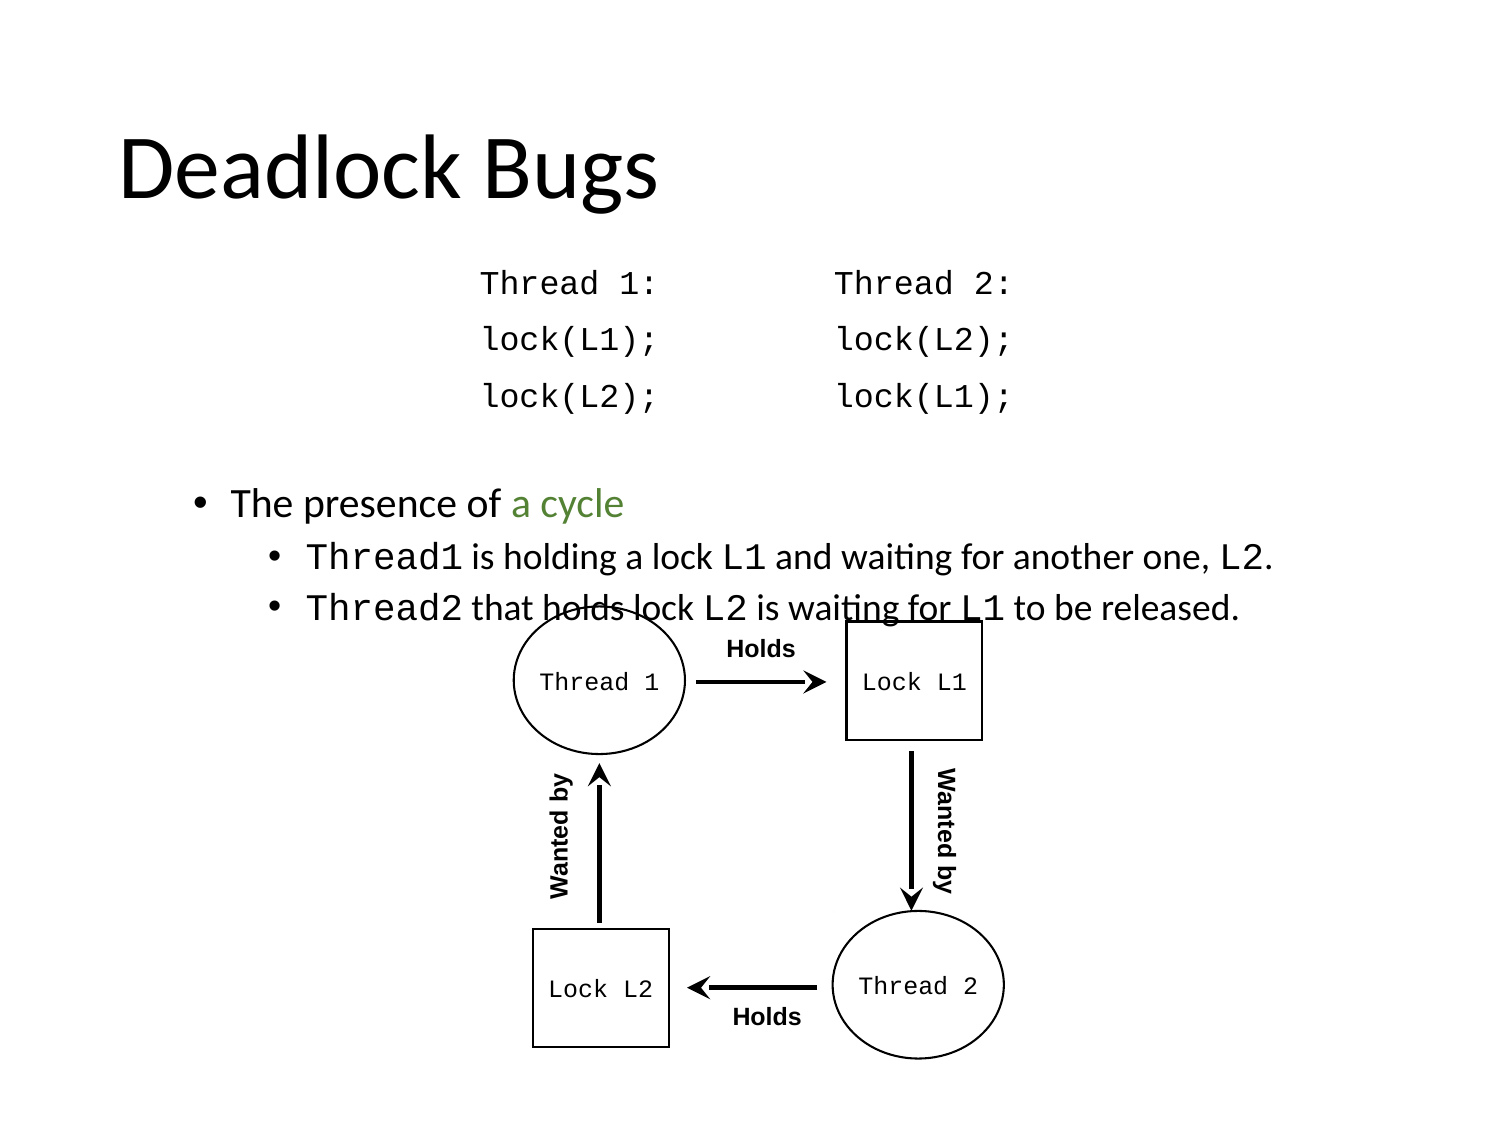

# Deadlock Bugs
| Thread 1: lock(L1); lock(L2); | Thread 2: lock(L2); lock(L1); |
| --- | --- |

The presence of a cycle
Thread1 is holding a lock L1 and waiting for another one, L2.
Thread2 that holds lock L2 is waiting for L1 to be released.

Thread 1
Lock L1
Holds
Wanted by
Wanted by
Thread 2
Lock L2
Holds